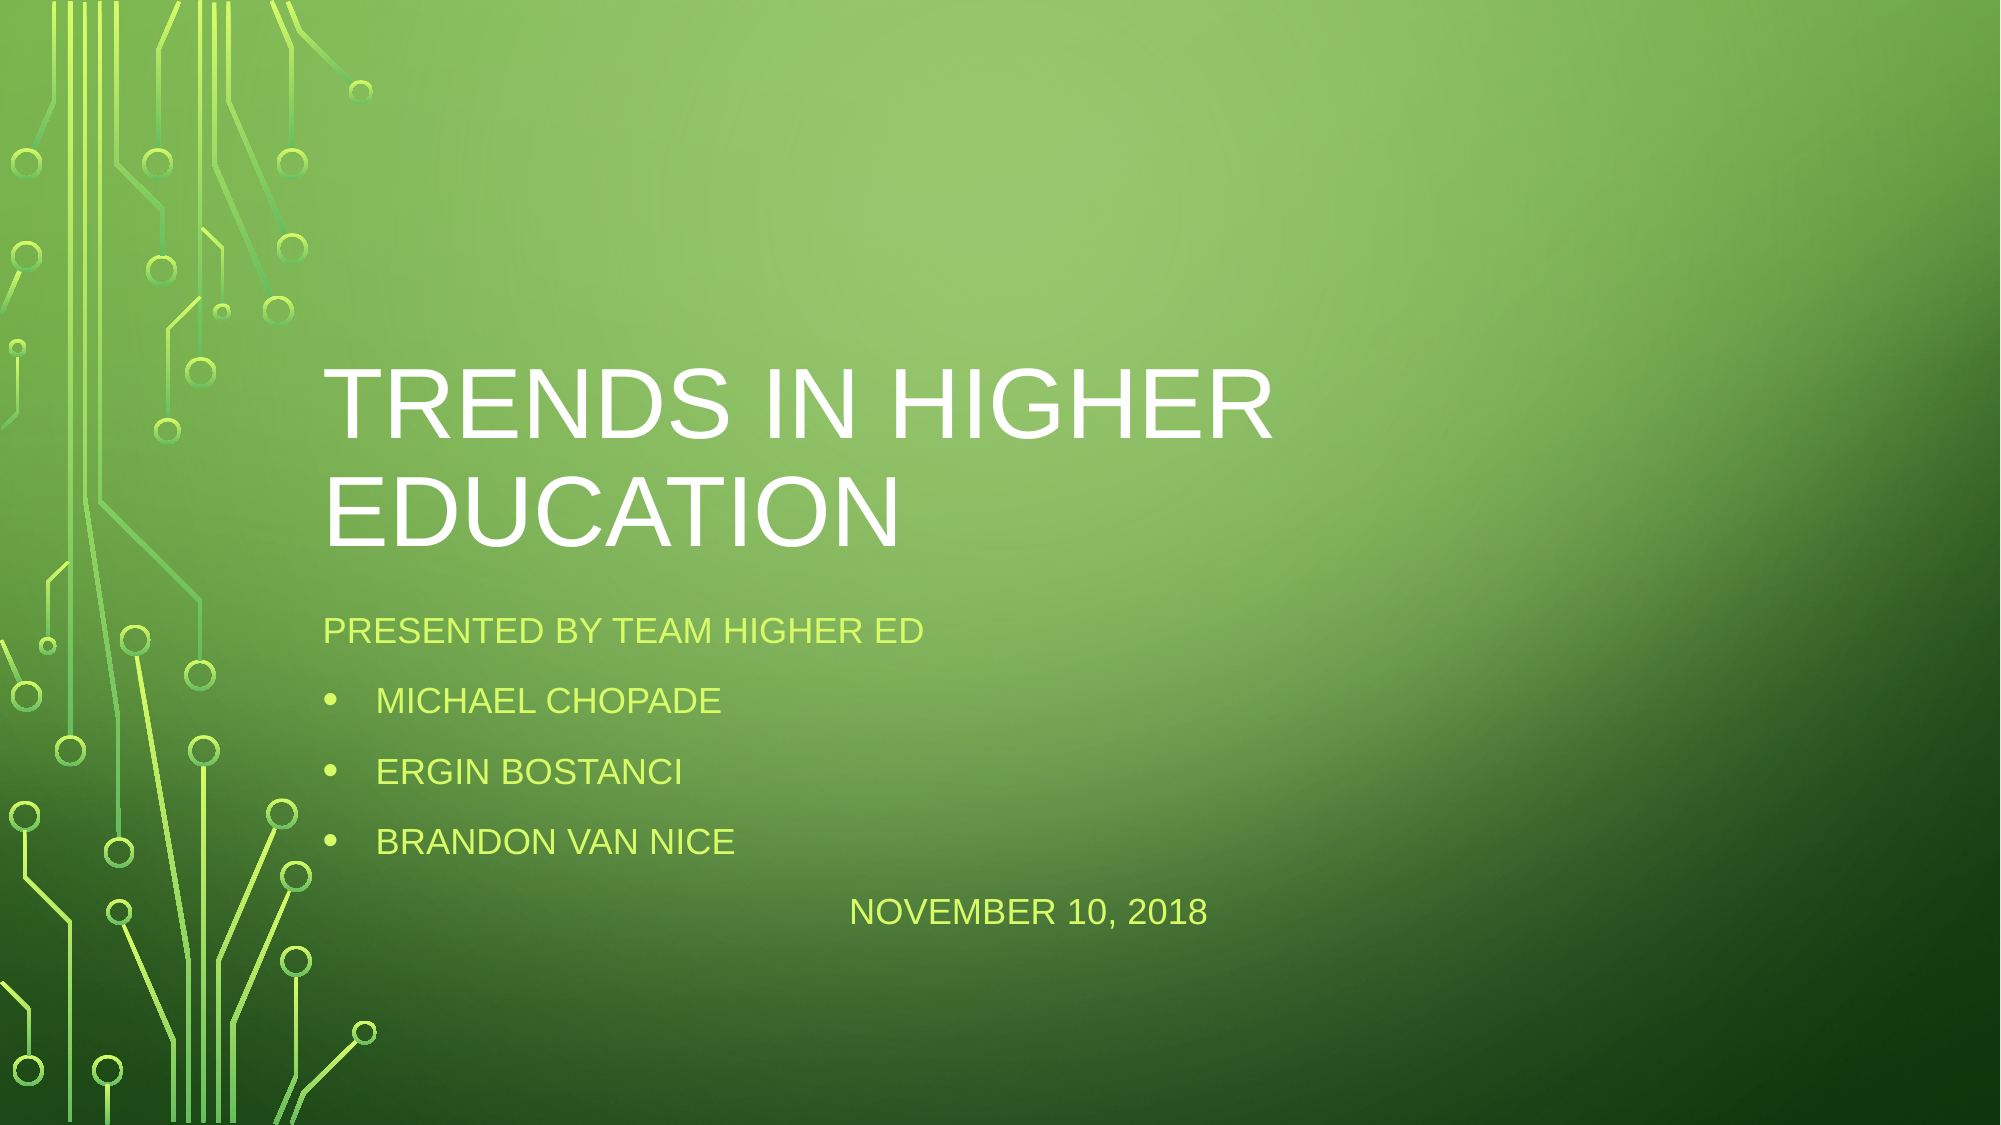

# Trends in Higher education
Presented by team higher ed
Michael Chopade
Ergin Bostanci
Brandon Van Nice
November 10, 2018